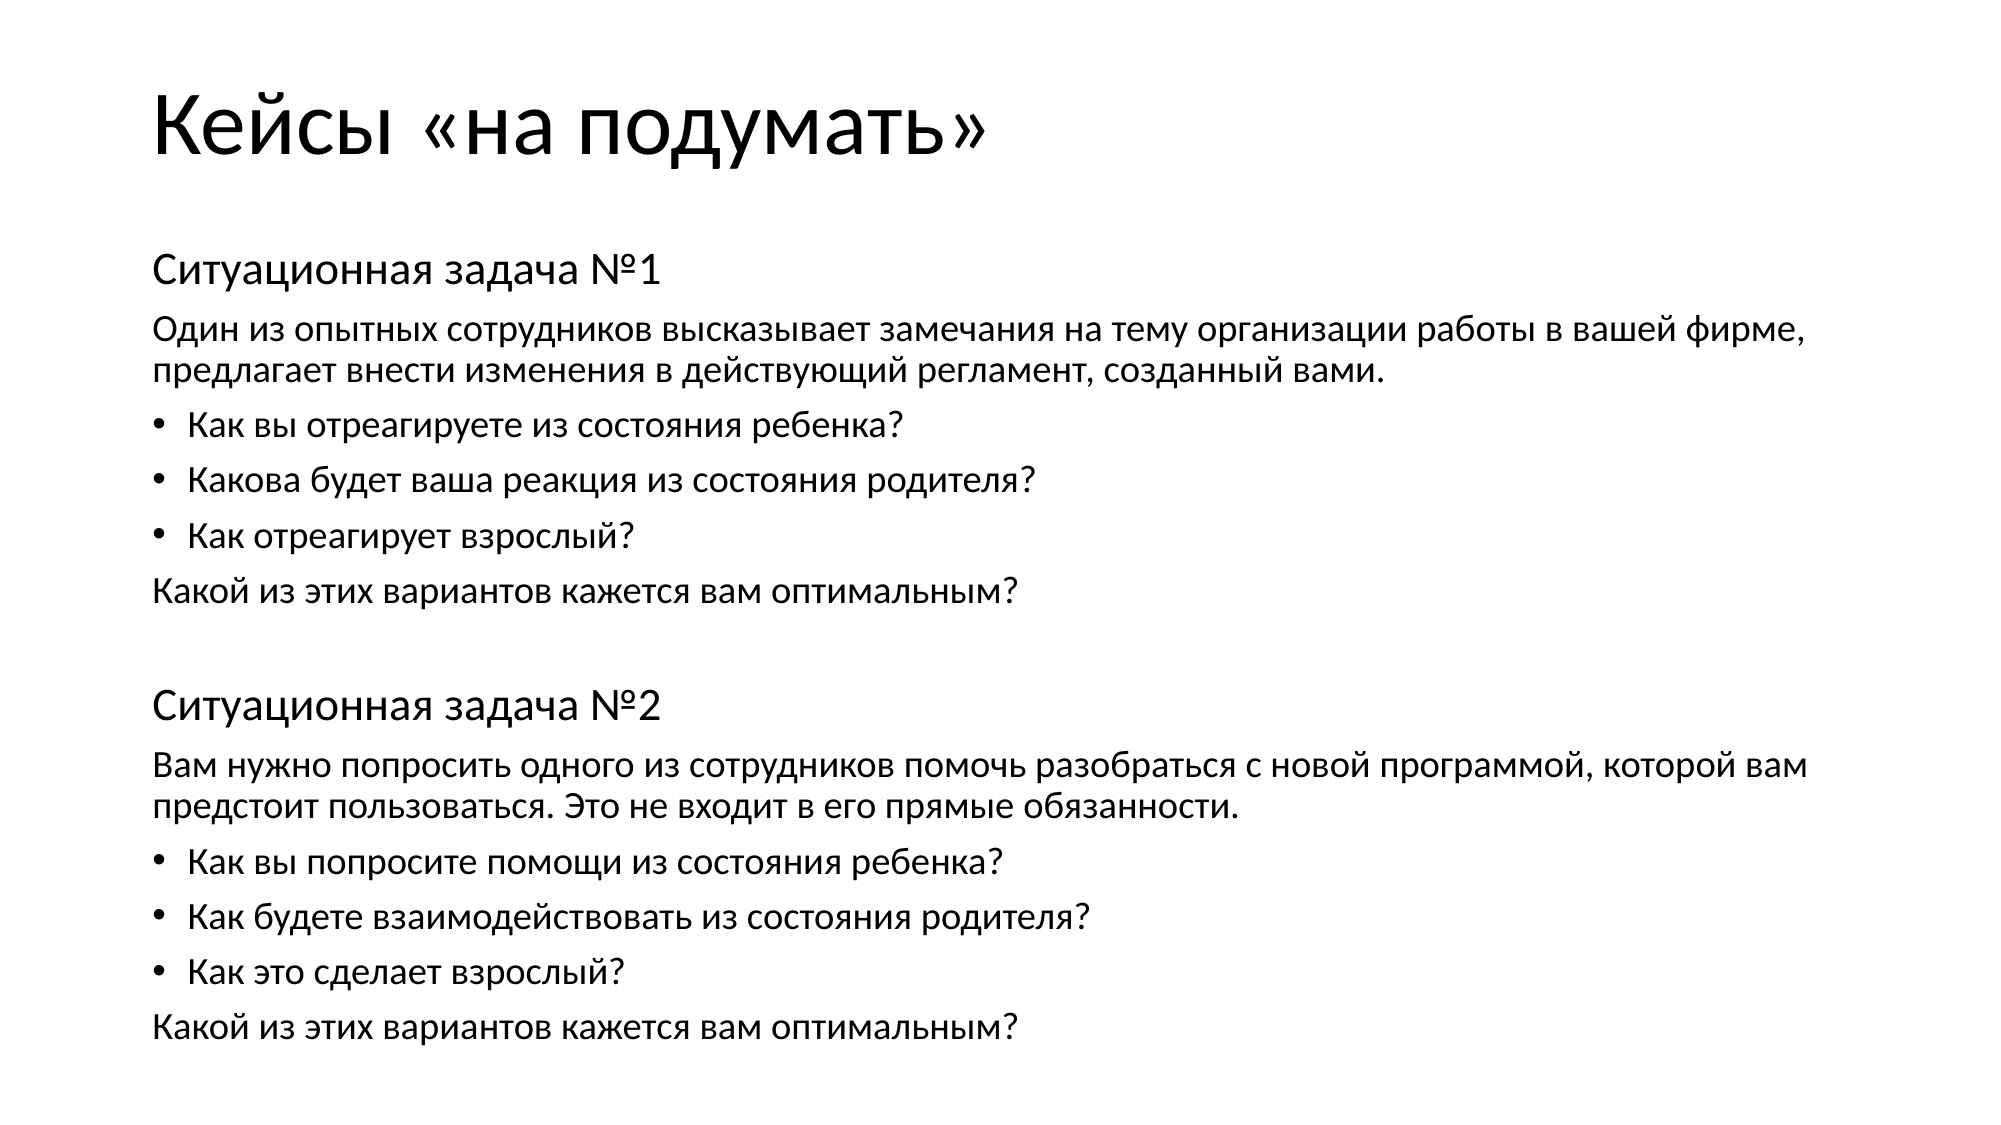

# Кейсы «на подумать»
Ситуационная задача №1
Один из опытных сотрудников высказывает замечания на тему организации работы в вашей фирме, предлагает внести изменения в действующий регламент, созданный вами.
Как вы отреагируете из состояния ребенка?
Какова будет ваша реакция из состояния родителя?
Как отреагирует взрослый?
Какой из этих вариантов кажется вам оптимальным?

Ситуационная задача №2
Вам нужно попросить одного из сотрудников помочь разобраться с новой программой, которой вам предстоит пользоваться. Это не входит в его прямые обязанности.
Как вы попросите помощи из состояния ребенка?
Как будете взаимодействовать из состояния родителя?
Как это сделает взрослый?
Какой из этих вариантов кажется вам оптимальным?